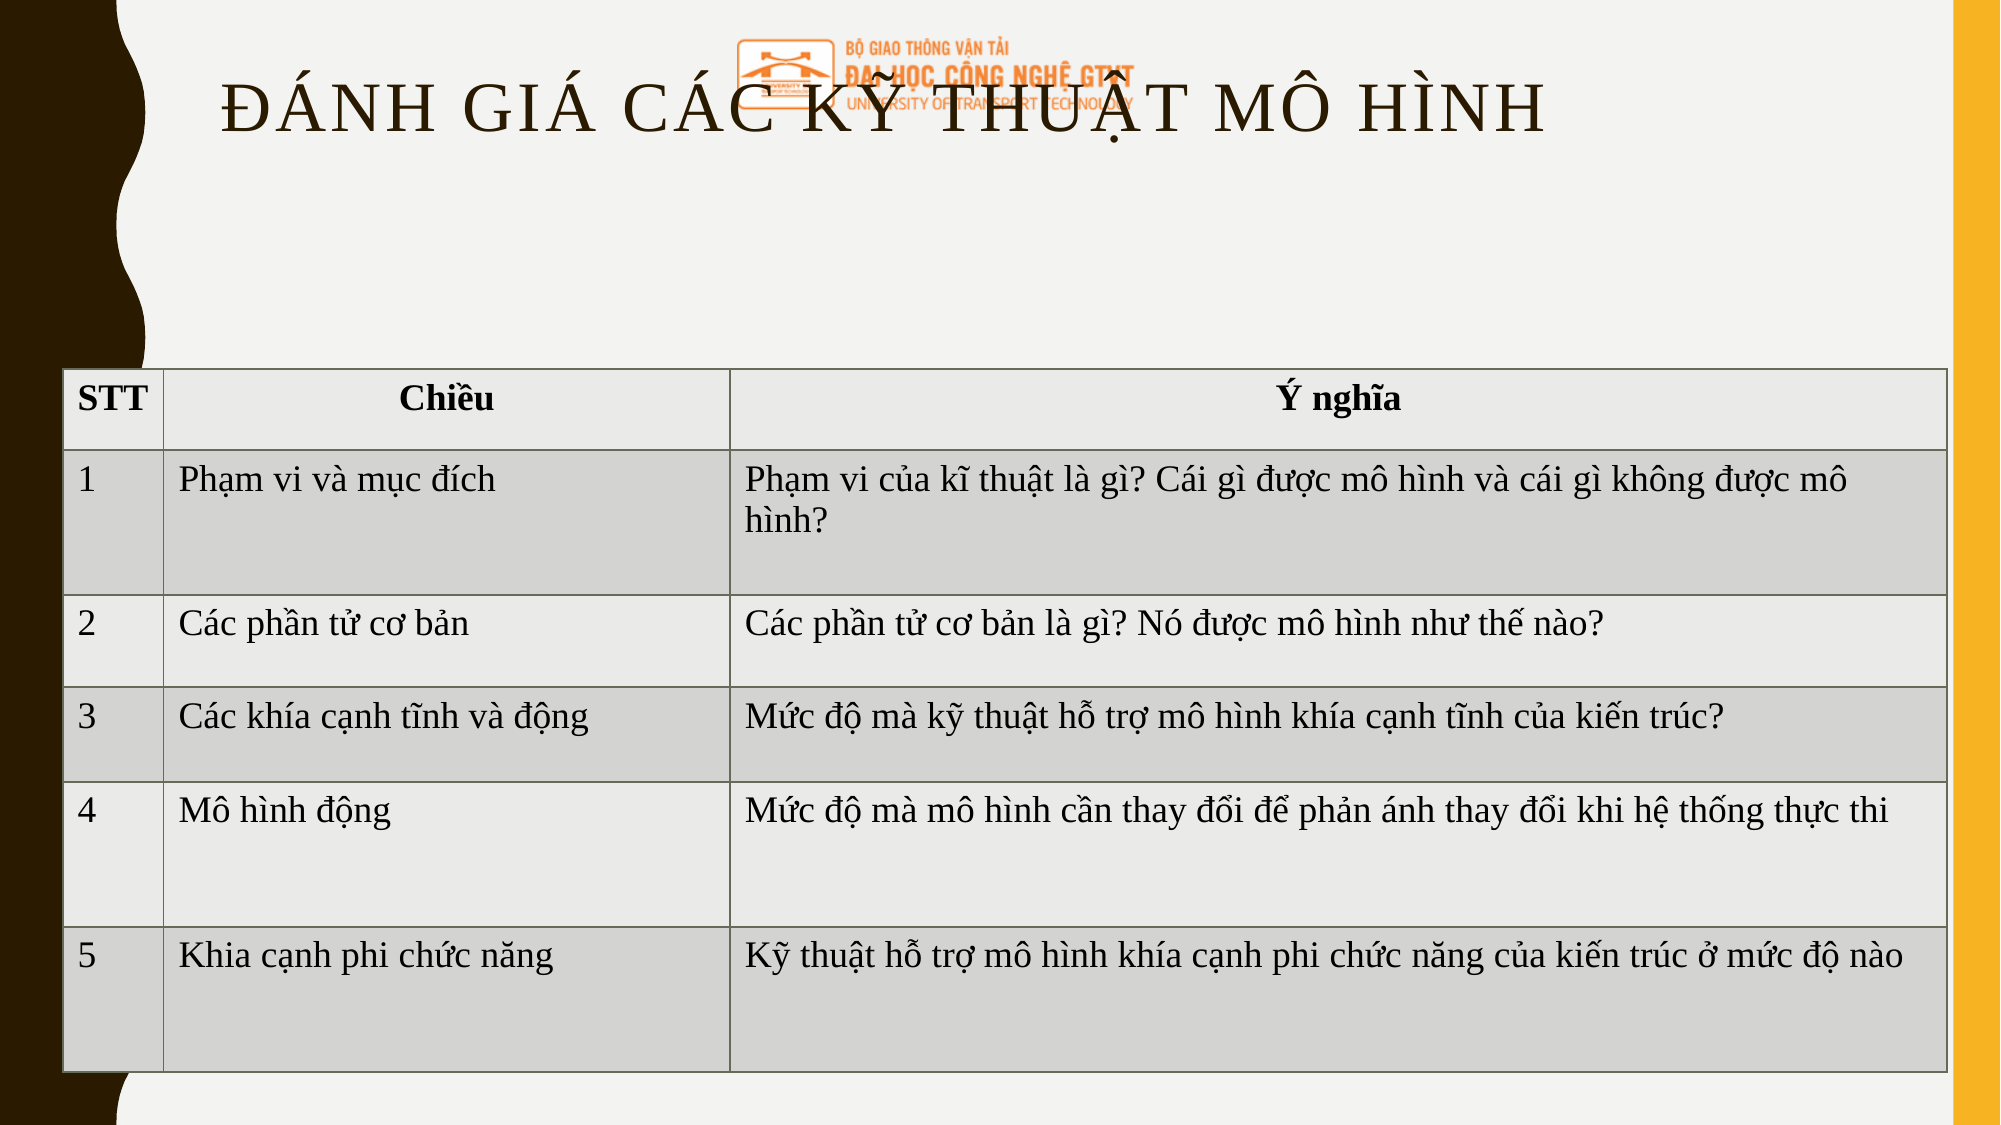

# Đánh giá các kỹ thuật mô hình
| STT | Chiều | Ý nghĩa |
| --- | --- | --- |
| 1 | Phạm vi và mục đích | Phạm vi của kĩ thuật là gì? Cái gì được mô hình và cái gì không được mô hình? |
| 2 | Các phần tử cơ bản | Các phần tử cơ bản là gì? Nó được mô hình như thế nào? |
| 3 | Các khía cạnh tĩnh và động | Mức độ mà kỹ thuật hỗ trợ mô hình khía cạnh tĩnh của kiến trúc? |
| 4 | Mô hình động | Mức độ mà mô hình cần thay đổi để phản ánh thay đổi khi hệ thống thực thi |
| 5 | Khia cạnh phi chức năng | Kỹ thuật hỗ trợ mô hình khía cạnh phi chức năng của kiến trúc ở mức độ nào |